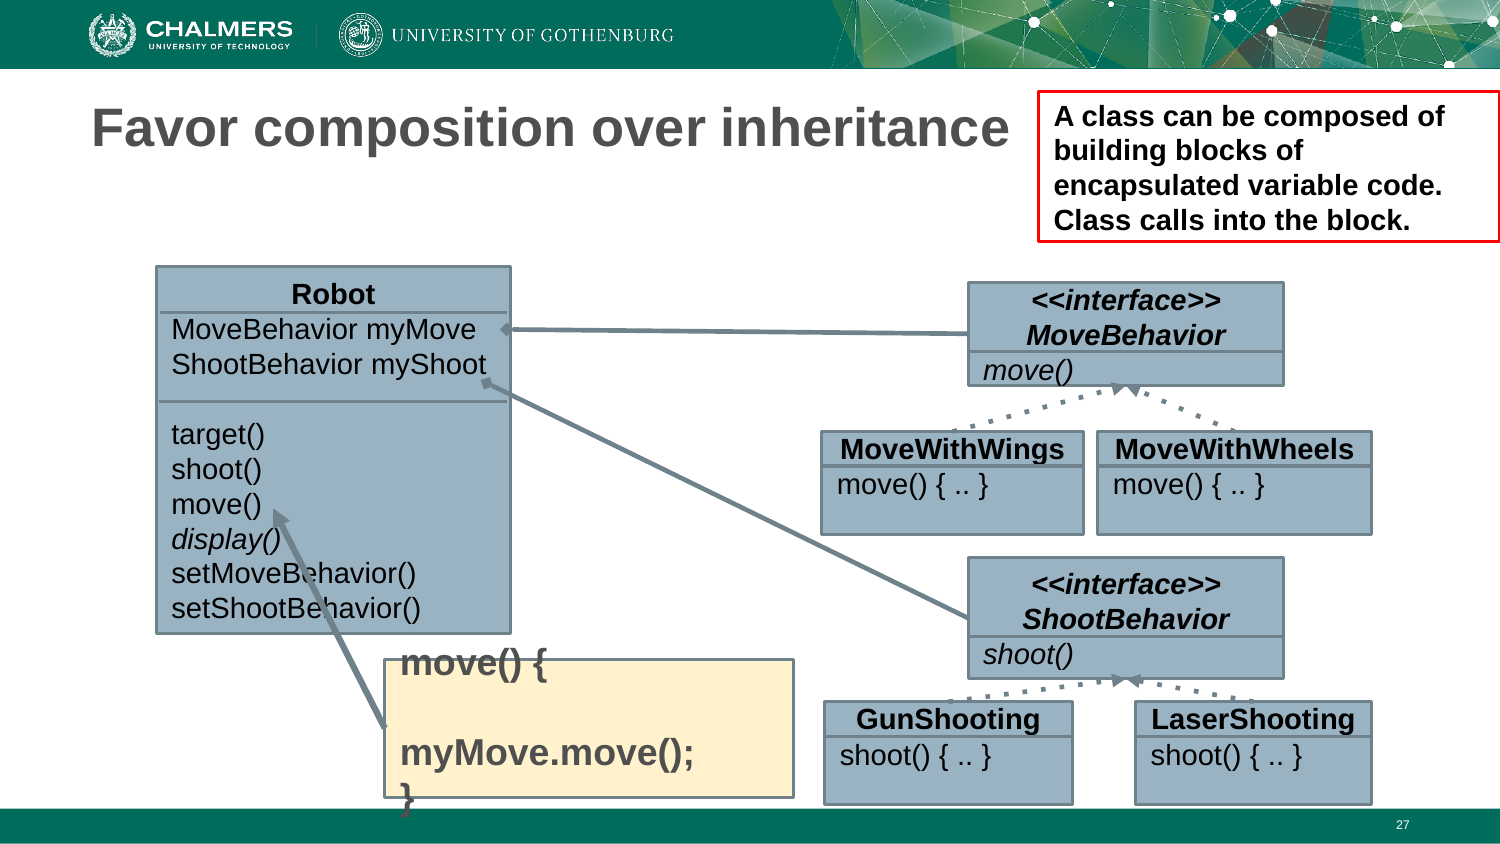

A class can be composed of building blocks of encapsulated variable code. Class calls into the block.
# Favor composition over inheritance
Robot
MoveBehavior myMove
ShootBehavior myShoot

target()
shoot()
move()
display()
setMoveBehavior()
setShootBehavior()
<<interface>>
MoveBehavior
move()
MoveWithWings
move() { .. }

MoveWithWheels
move() { .. }

<<interface>>
ShootBehavior
shoot()
move() {
	myMove.move();
}
GunShooting
shoot() { .. }

LaserShooting
shoot() { .. }

27